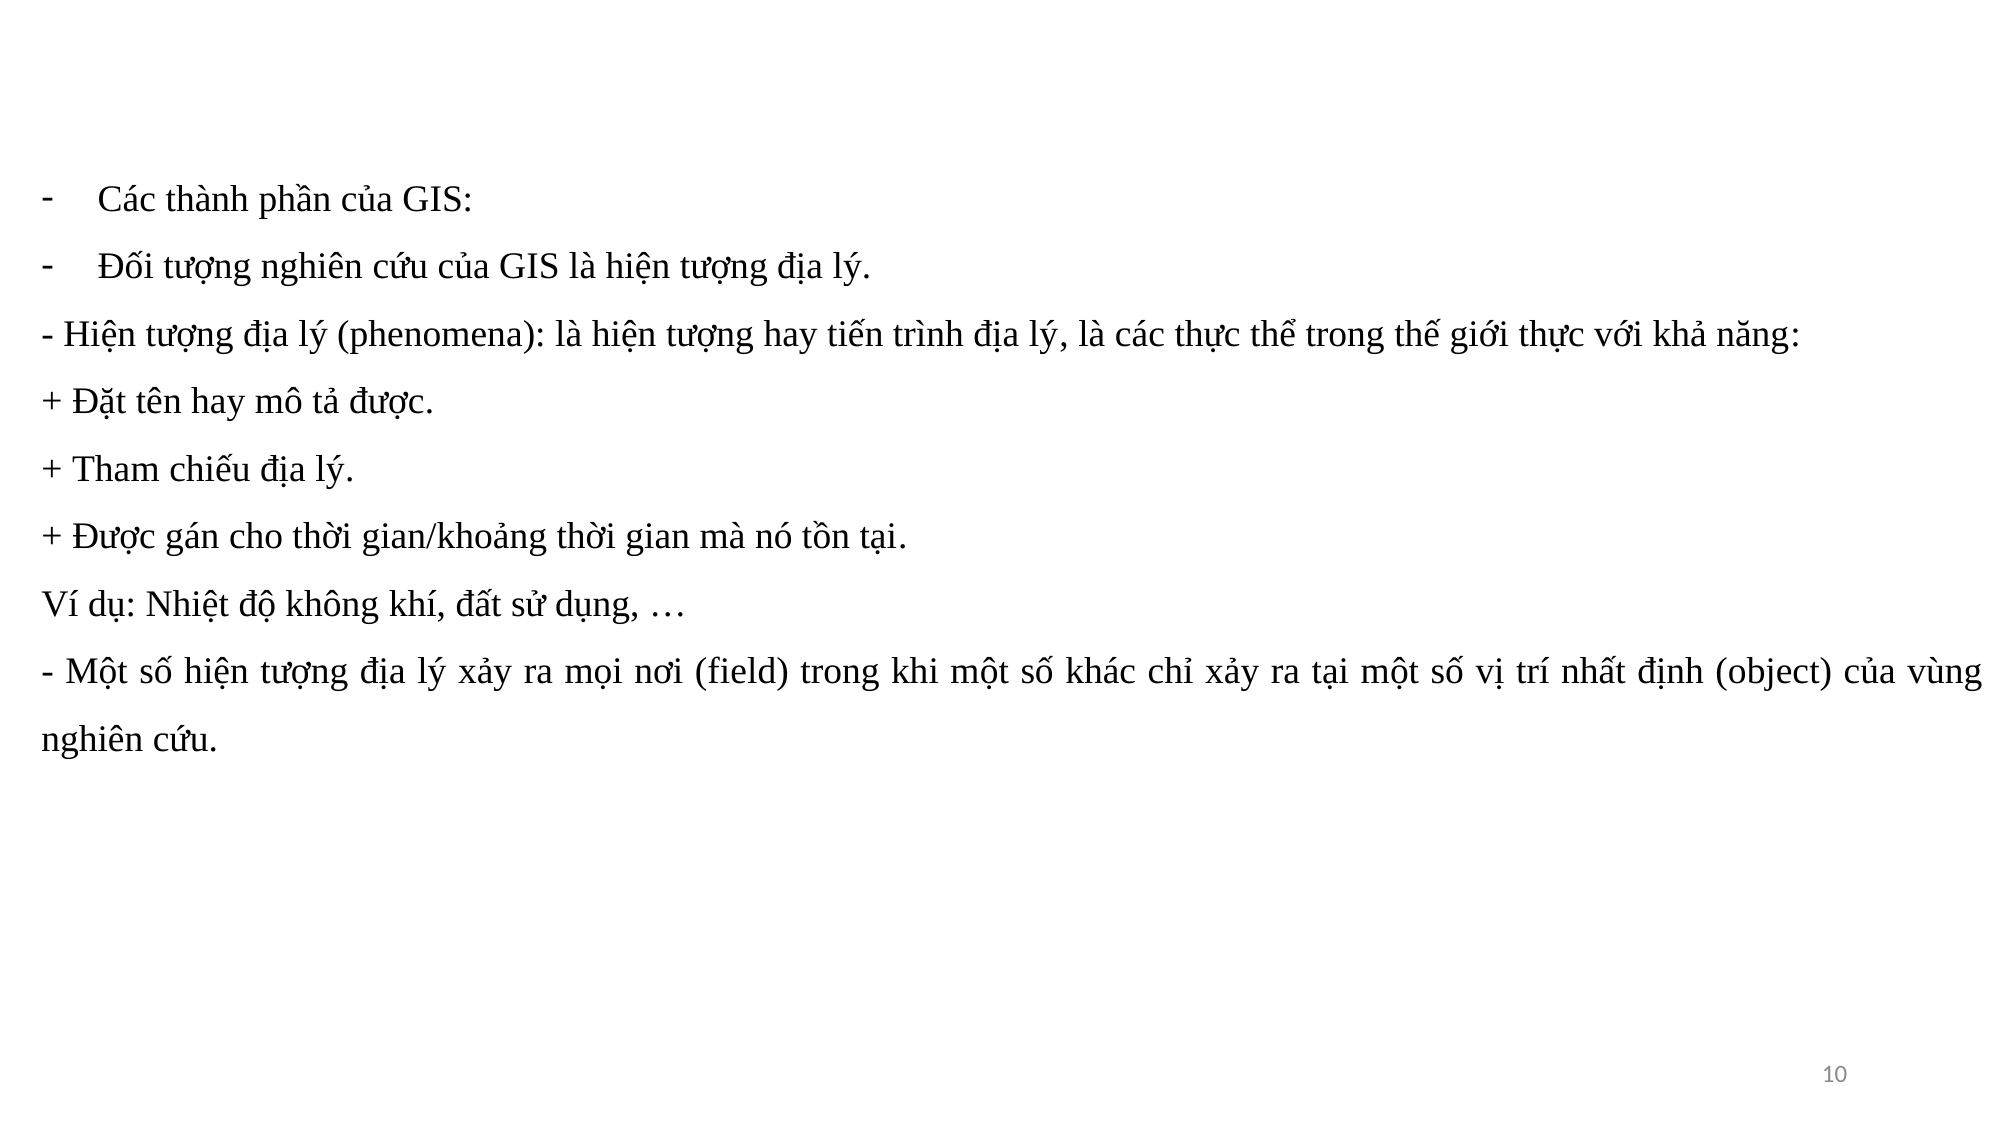

Các thành phần của GIS:
Đối tượng nghiên cứu của GIS là hiện tượng địa lý.
- Hiện tượng địa lý (phenomena): là hiện tượng hay tiến trình địa lý, là các thực thể trong thế giới thực với khả năng:
+ Đặt tên hay mô tả được.
+ Tham chiếu địa lý.
+ Được gán cho thời gian/khoảng thời gian mà nó tồn tại.
Ví dụ: Nhiệt độ không khí, đất sử dụng, …
- Một số hiện tượng địa lý xảy ra mọi nơi (field) trong khi một số khác chỉ xảy ra tại một số vị trí nhất định (object) của vùng nghiên cứu.
10